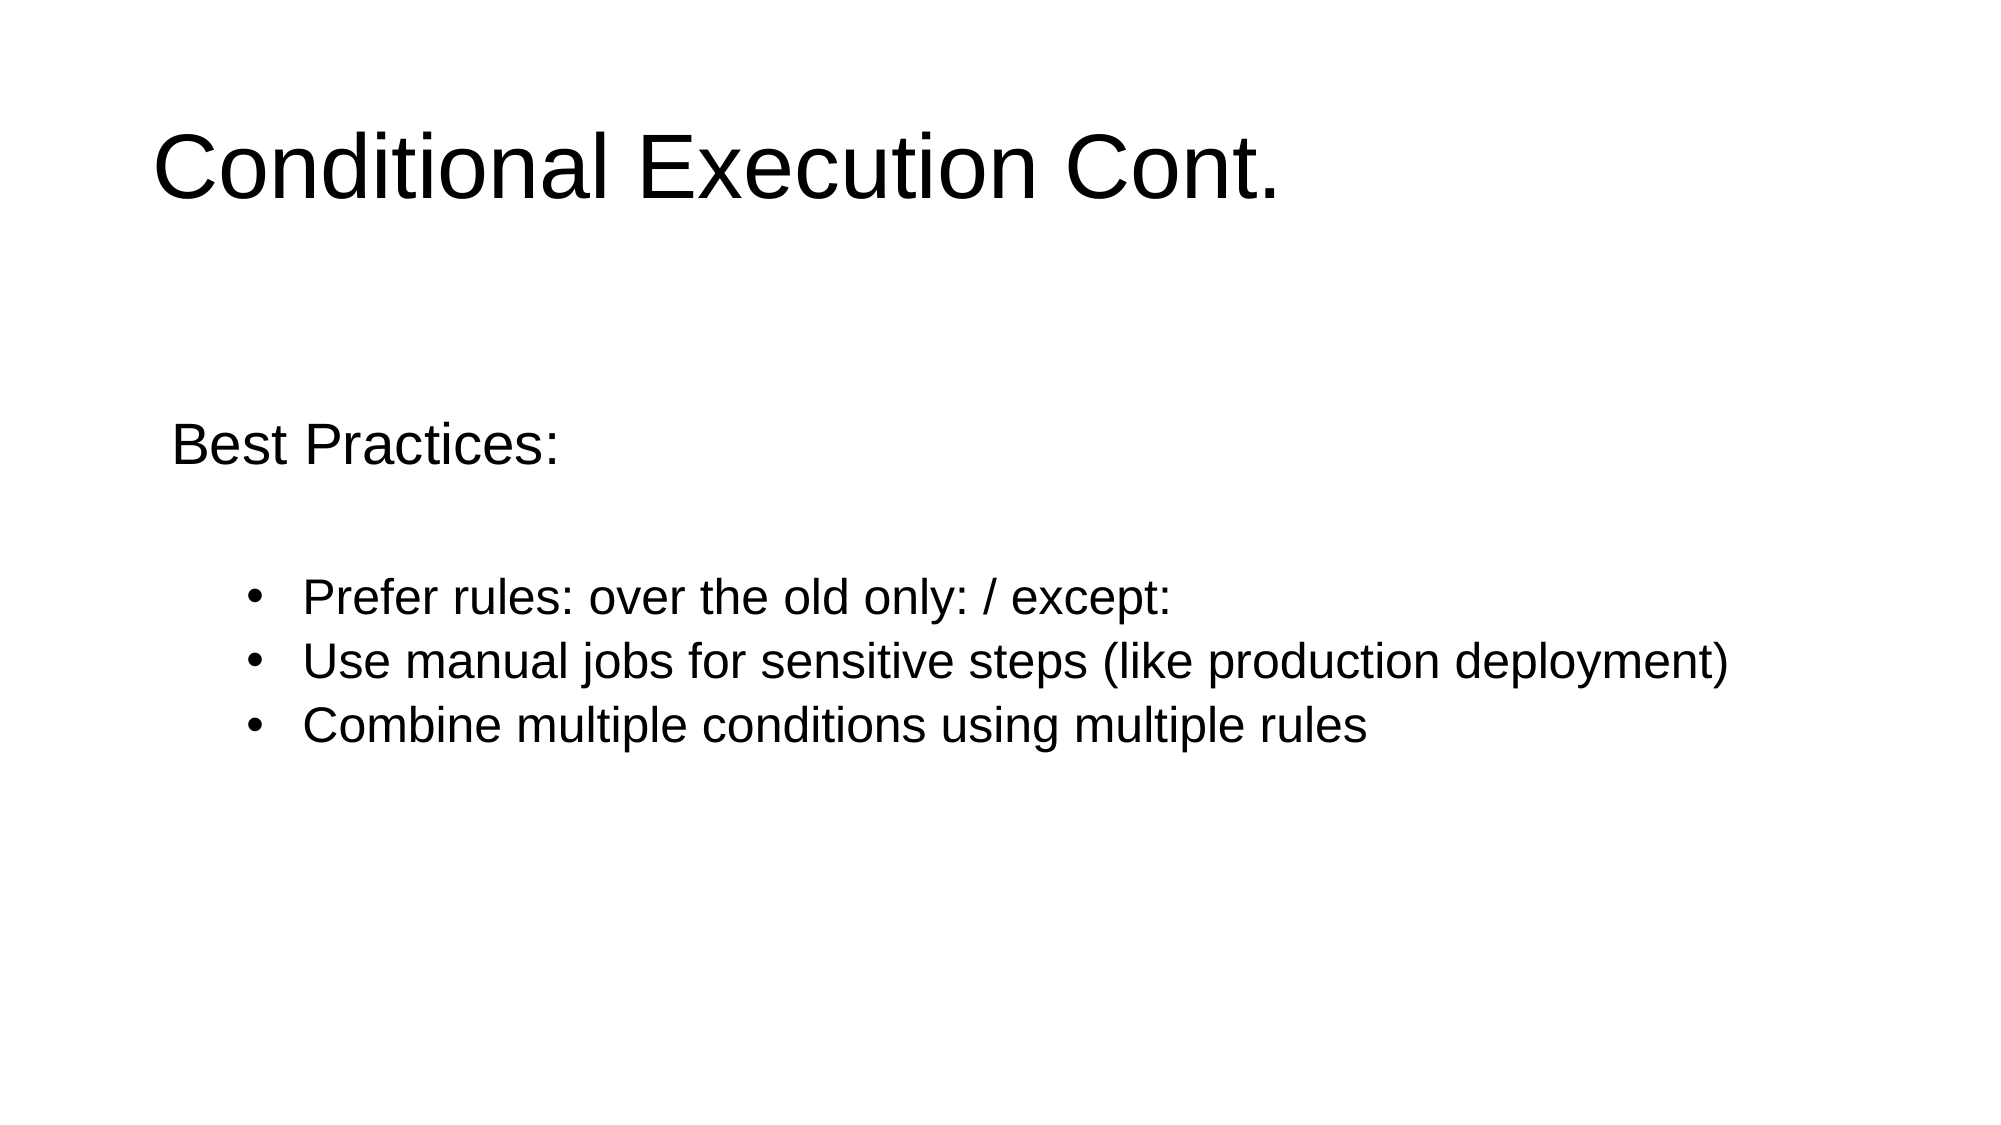

# Conditional Execution Cont.
Best Practices:

Prefer rules: over the old only: / except:
Use manual jobs for sensitive steps (like production deployment)
Combine multiple conditions using multiple rules